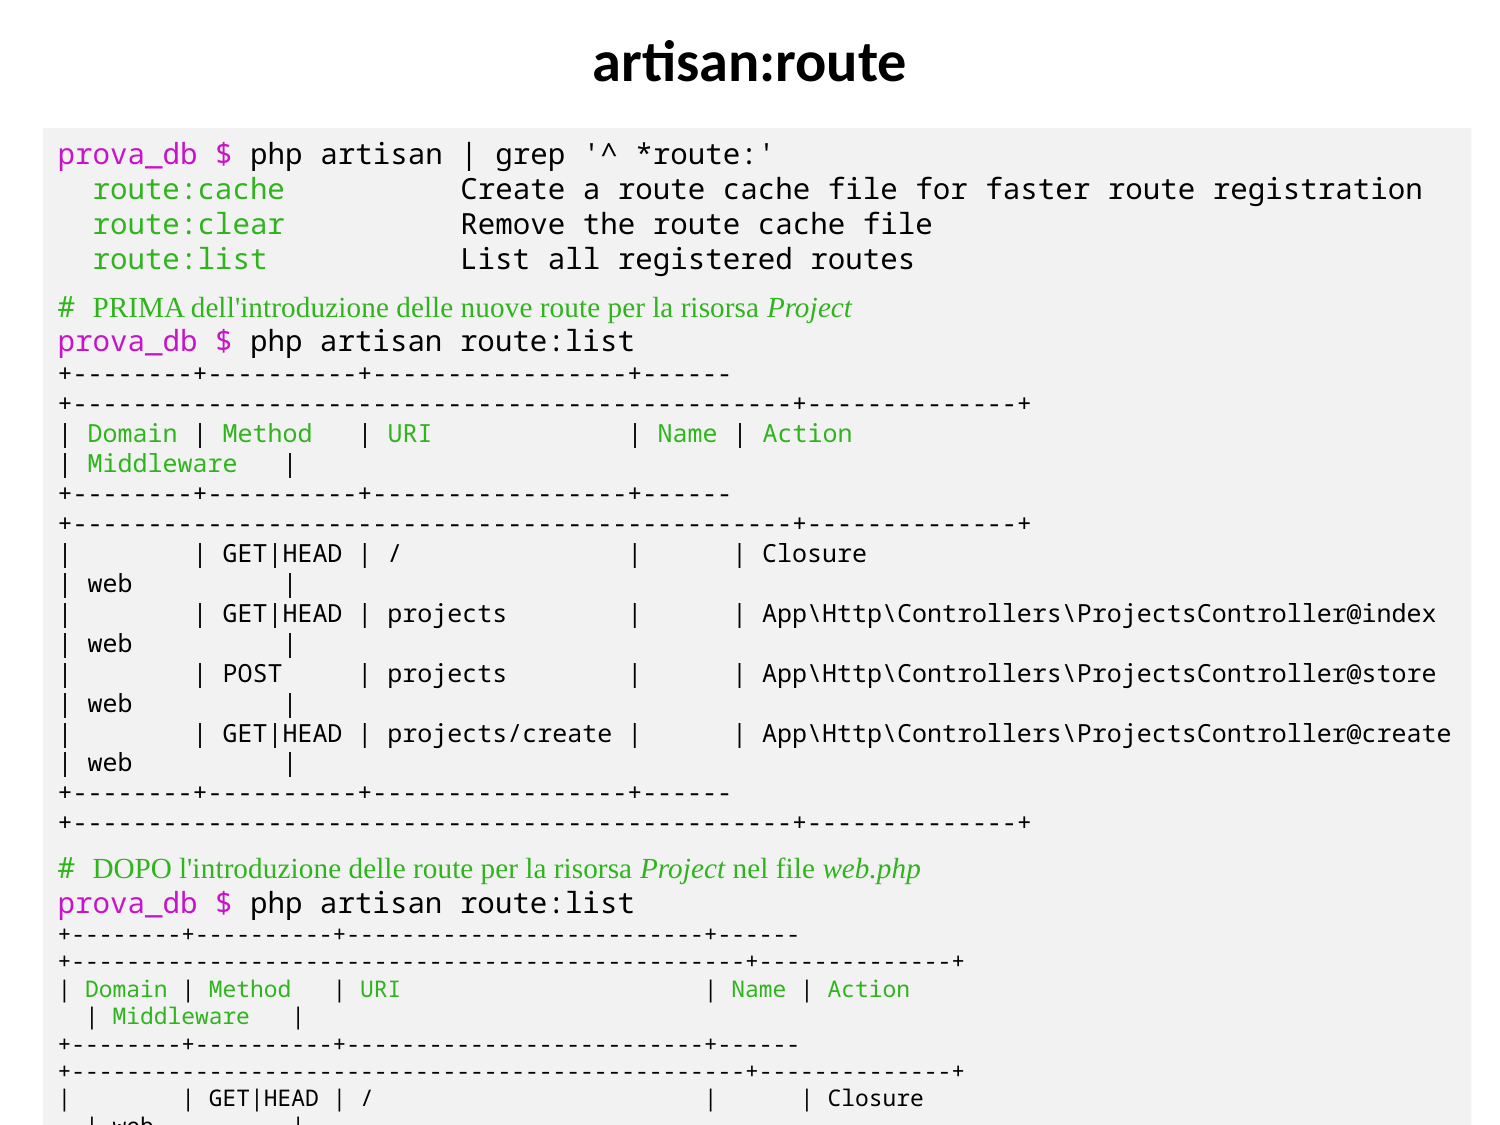

# artisan:route
prova_db $ php artisan | grep '^ *route:'
  route:cache          Create a route cache file for faster route registration
  route:clear          Remove the route cache file
  route:list           List all registered routes
# PRIMA dell'introduzione delle nuove route per la risorsa Project
prova_db $ php artisan route:list
+--------+----------+-----------------+------+------------------------------------------------+--------------+
| Domain | Method   | URI             | Name | Action                                         | Middleware   |
+--------+----------+-----------------+------+------------------------------------------------+--------------+
|        | GET|HEAD | /               |      | Closure                                        | web          |
|        | GET|HEAD | projects        |      | App\Http\Controllers\ProjectsController@index  | web          |
|        | POST     | projects        |      | App\Http\Controllers\ProjectsController@store  | web          |
|        | GET|HEAD | projects/create |      | App\Http\Controllers\ProjectsController@create | web          |
+--------+----------+-----------------+------+------------------------------------------------+--------------+
# DOPO l'introduzione delle route per la risorsa Project nel file web.php
prova_db $ php artisan route:list
+--------+----------+--------------------------+------+-------------------------------------------------+--------------+
| Domain | Method   | URI                      | Name | Action                                          | Middleware   |
+--------+----------+--------------------------+------+-------------------------------------------------+--------------+
|        | GET|HEAD | /                        |      | Closure                                         | web          |
|        | GET|HEAD | projects                 |      | App\Http\Controllers\ProjectsController@index   | web          |
|        | POST     | projects                 |      | App\Http\Controllers\ProjectsController@store   | web          |
|        | GET|HEAD | projects/create          |      | App\Http\Controllers\ProjectsController@create  | web          |
|        | GET|HEAD | projects/{project}/edit} |      | App\Http\Controllers\ProjectsController@edit    | web          |
|        | GET|HEAD | projects/{project}}      |      | App\Http\Controllers\ProjectsController@show    | web          |
|        | PATCH    | projects/{project}}      |      | App\Http\Controllers\ProjectsController@update  | web          |
|        | DELETE   | projects/{project}}      |      | App\Http\Controllers\ProjectsController@destroy | web          |
+--------+----------+--------------------------+------+-------------------------------------------------+--------------+
15/01/25
Laravel base: view, route, controller, model
48